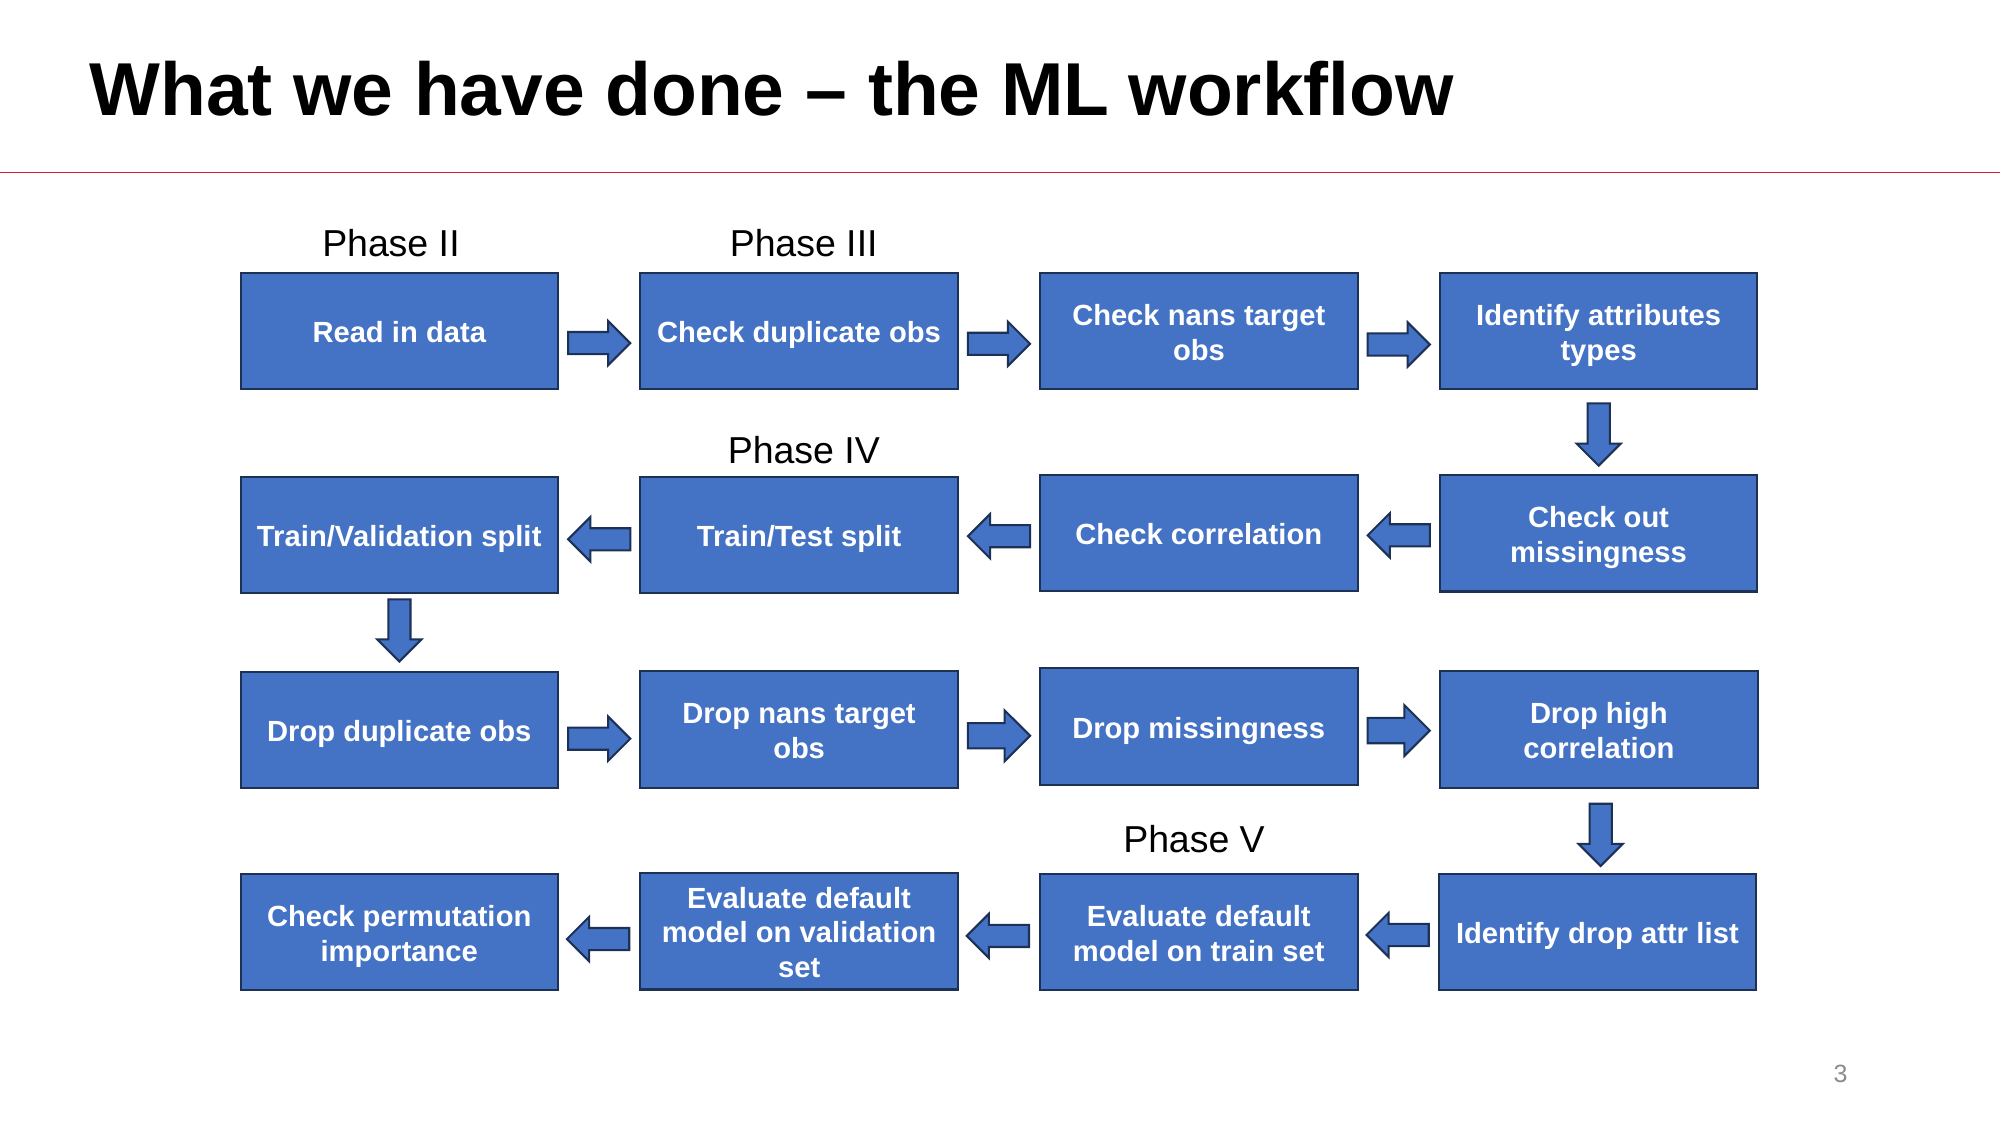

What we have done – the ML workflow

Phase II
Phase III
Identify attributes types
Read in data
Check duplicate obs
Check nans target obs

Phase IV
Check correlation
Check out missingness
Train/Validation split
Train/Test split

Drop missingness
Drop nans target obs
Drop high correlation
Drop duplicate obs

Phase V

Evaluate default model on validation set
Check permutation importance
Evaluate default model on train set
Identify drop attr list

3